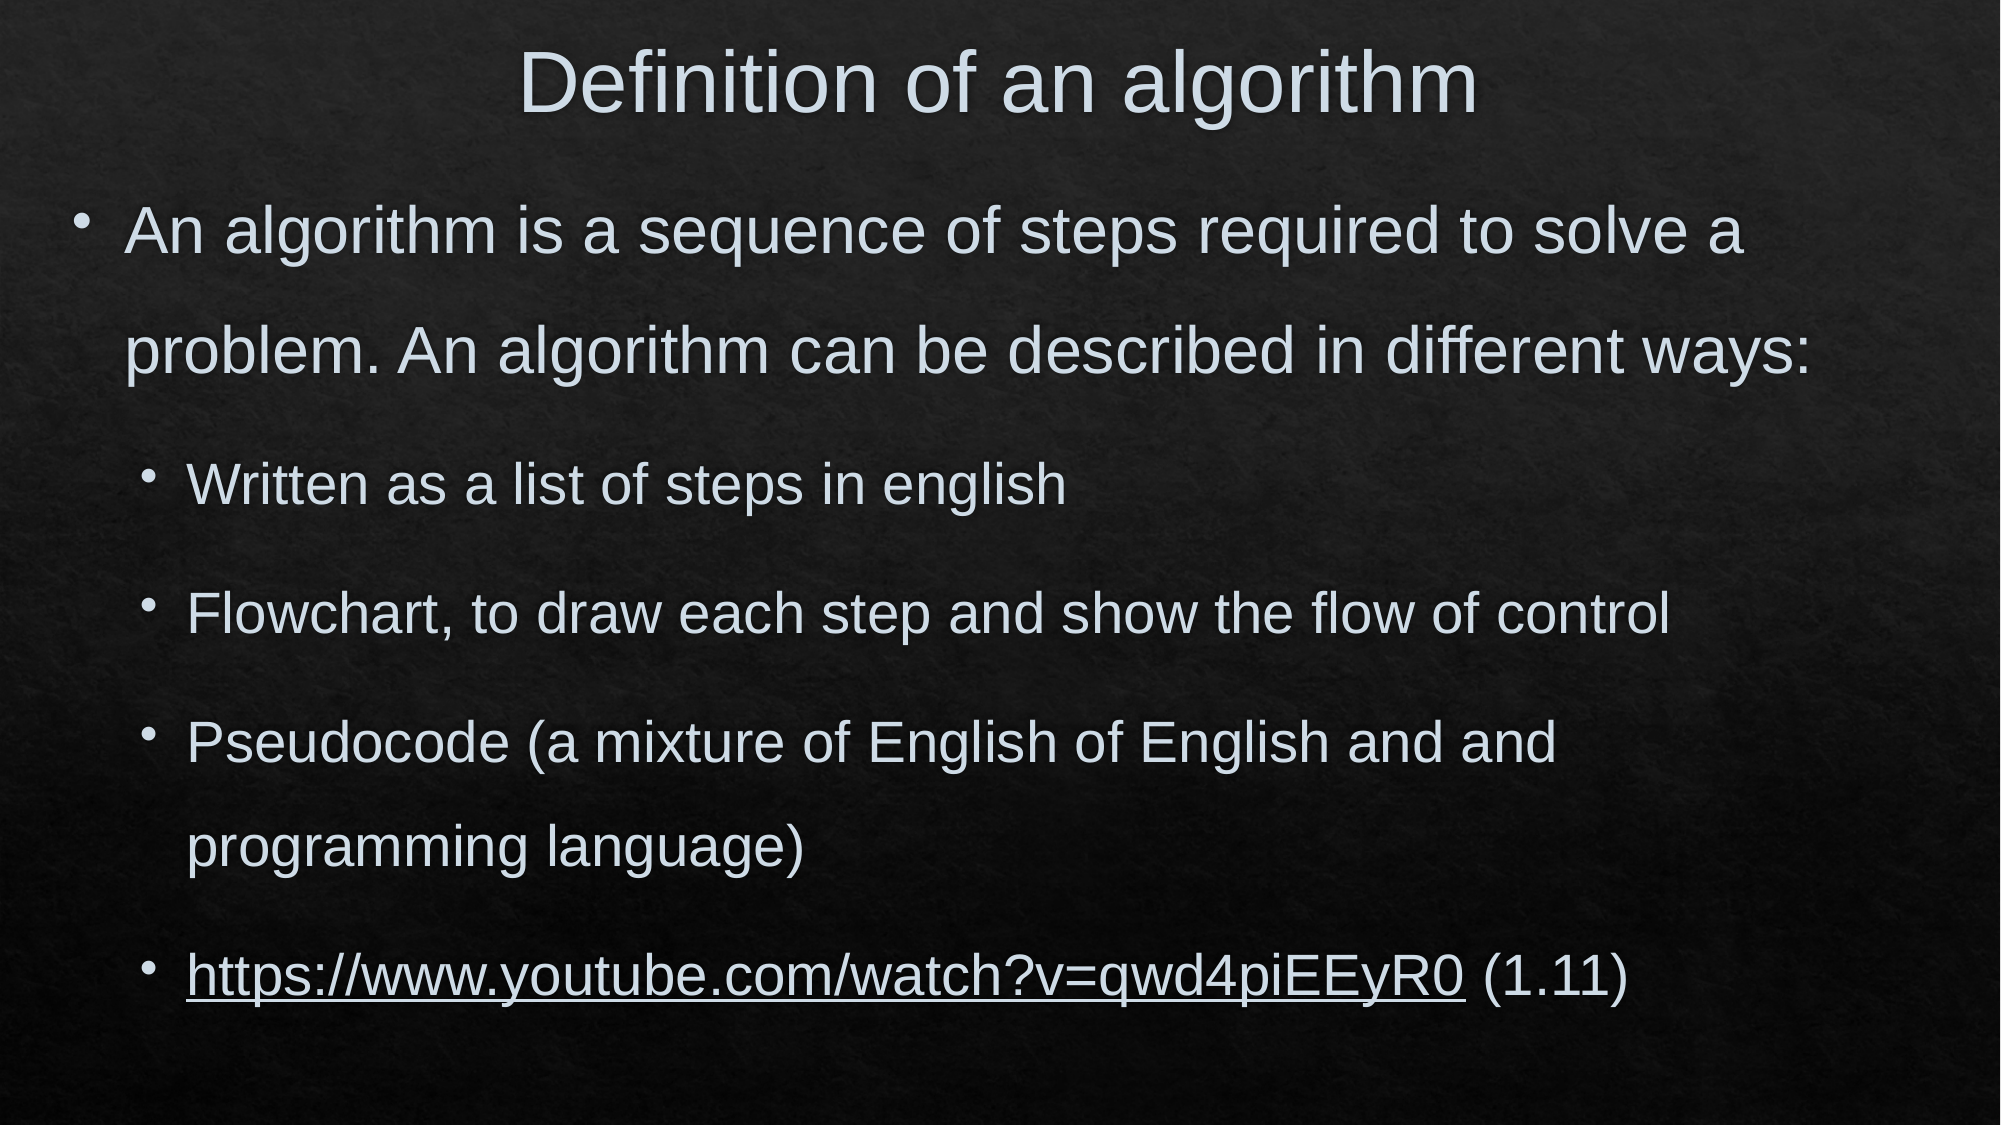

# Definition of an algorithm
An algorithm is a sequence of steps required to solve a problem. An algorithm can be described in different ways:
Written as a list of steps in english
Flowchart, to draw each step and show the flow of control
Pseudocode (a mixture of English of English and and programming language)
https://www.youtube.com/watch?v=qwd4piEEyR0 (1.11)